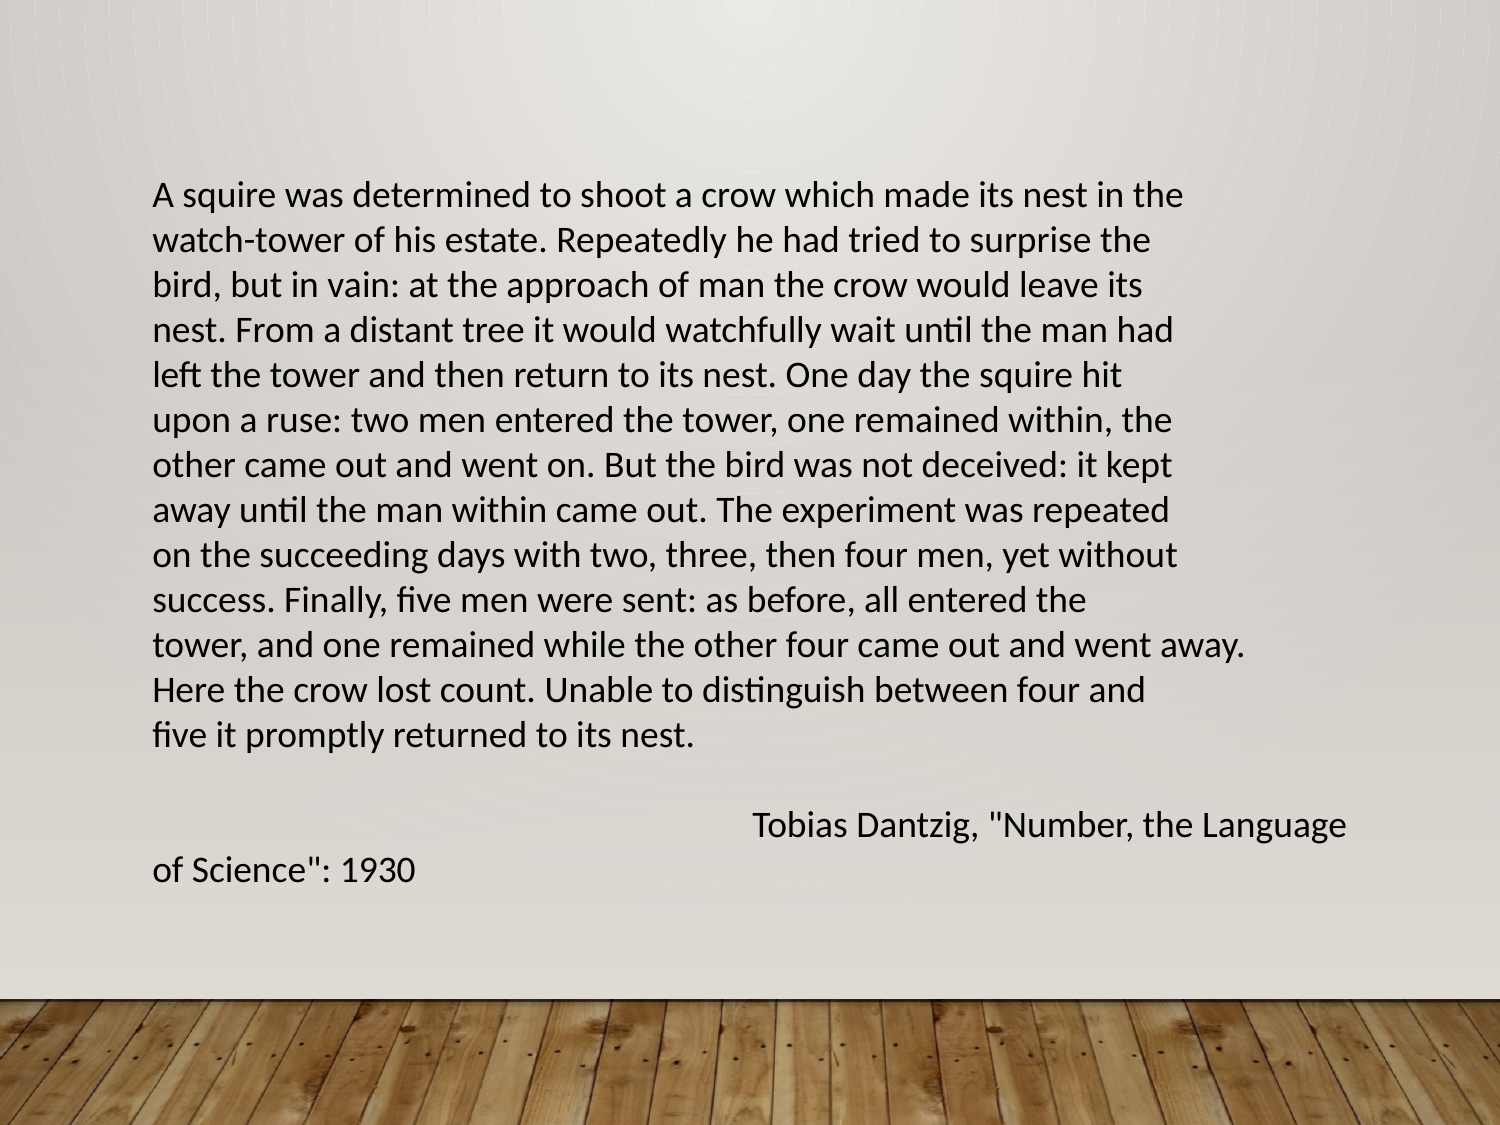

A squire was determined to shoot a crow which made its nest in the
watch-tower of his estate. Repeatedly he had tried to surprise the
bird, but in vain: at the approach of man the crow would leave its
nest. From a distant tree it would watchfully wait until the man had
left the tower and then return to its nest. One day the squire hit
upon a ruse: two men entered the tower, one remained within, the
other came out and went on. But the bird was not deceived: it kept
away until the man within came out. The experiment was repeated
on the succeeding days with two, three, then four men, yet without
success. Finally, five men were sent: as before, all entered the
tower, and one remained while the other four came out and went away.
Here the crow lost count. Unable to distinguish between four and
five it promptly returned to its nest.

				Tobias Dantzig, "Number, the Language of Science": 1930